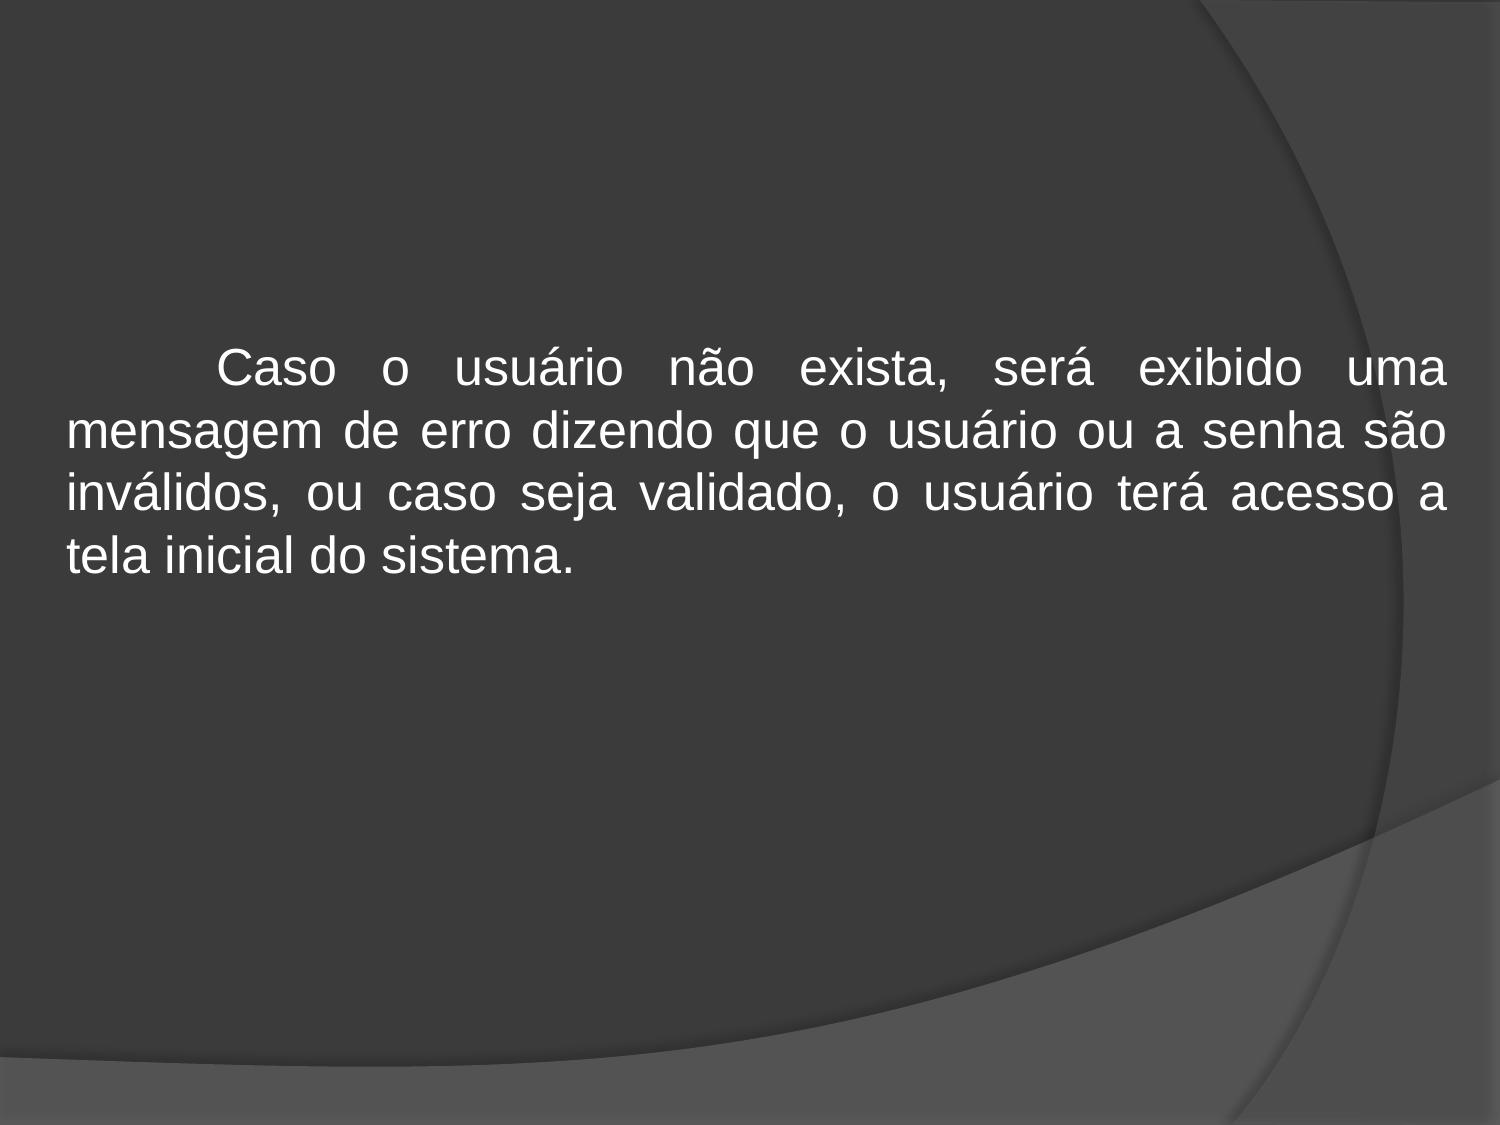

Caso o usuário não exista, será exibido uma mensagem de erro dizendo que o usuário ou a senha são inválidos, ou caso seja validado, o usuário terá acesso a tela inicial do sistema.